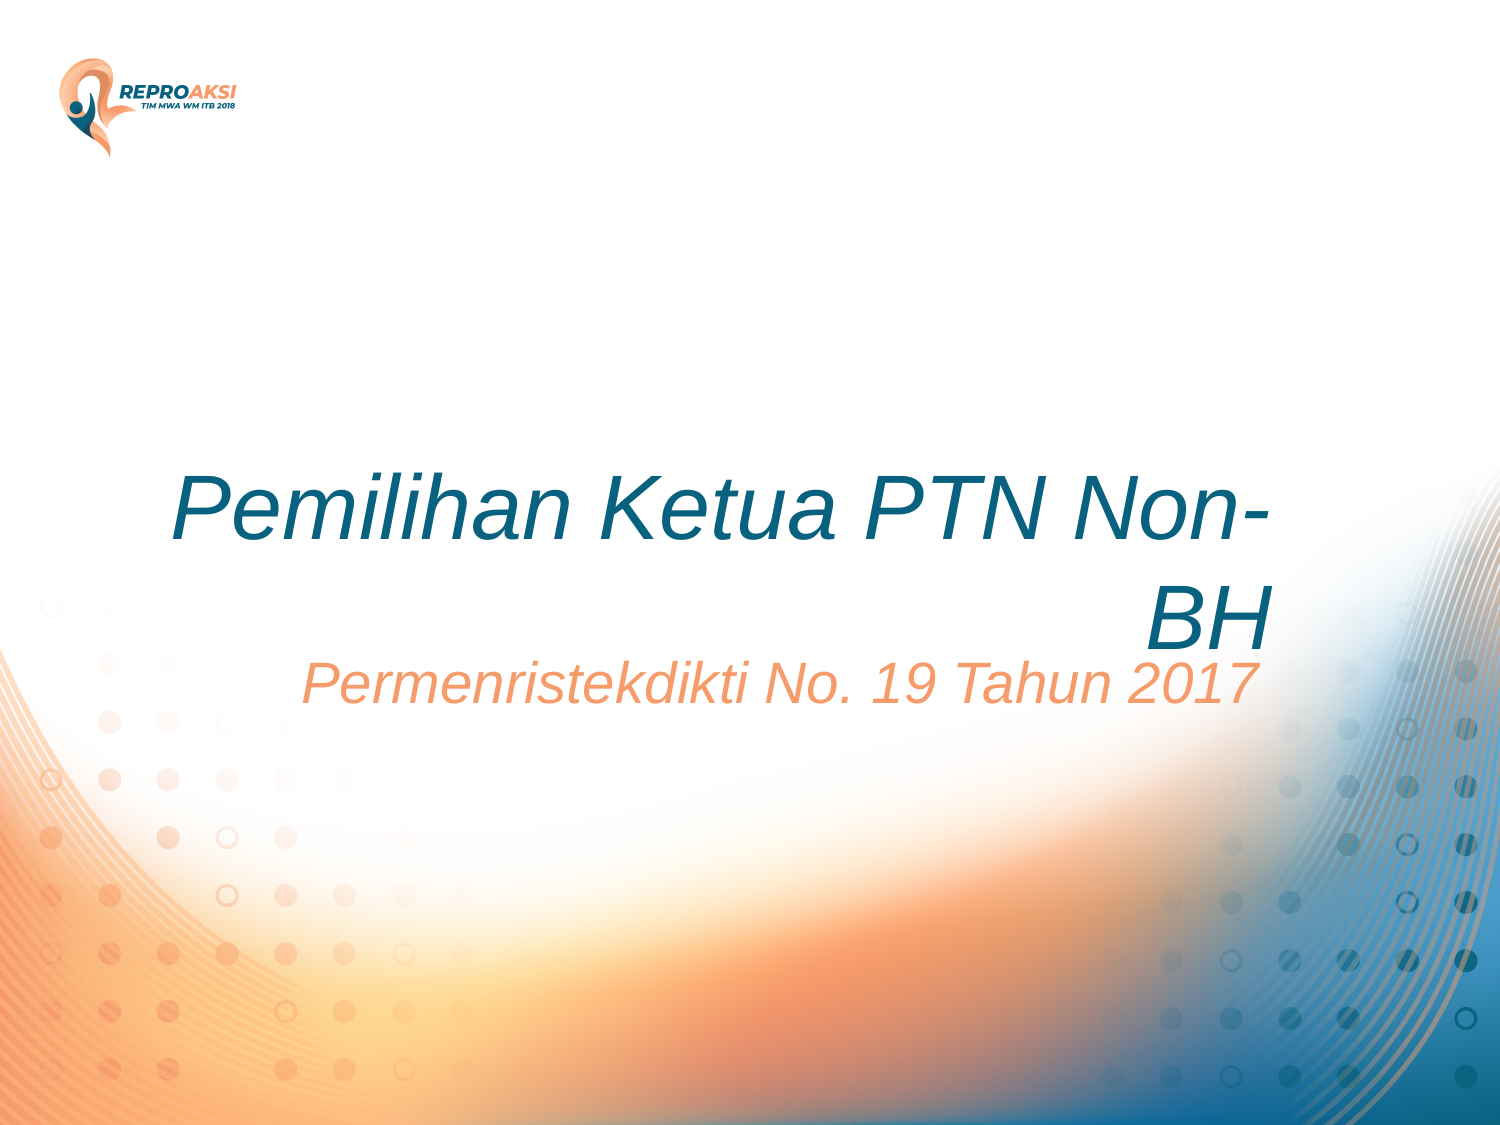

# Pemilihan Ketua PTN Non-BH
Permenristekdikti No. 19 Tahun 2017